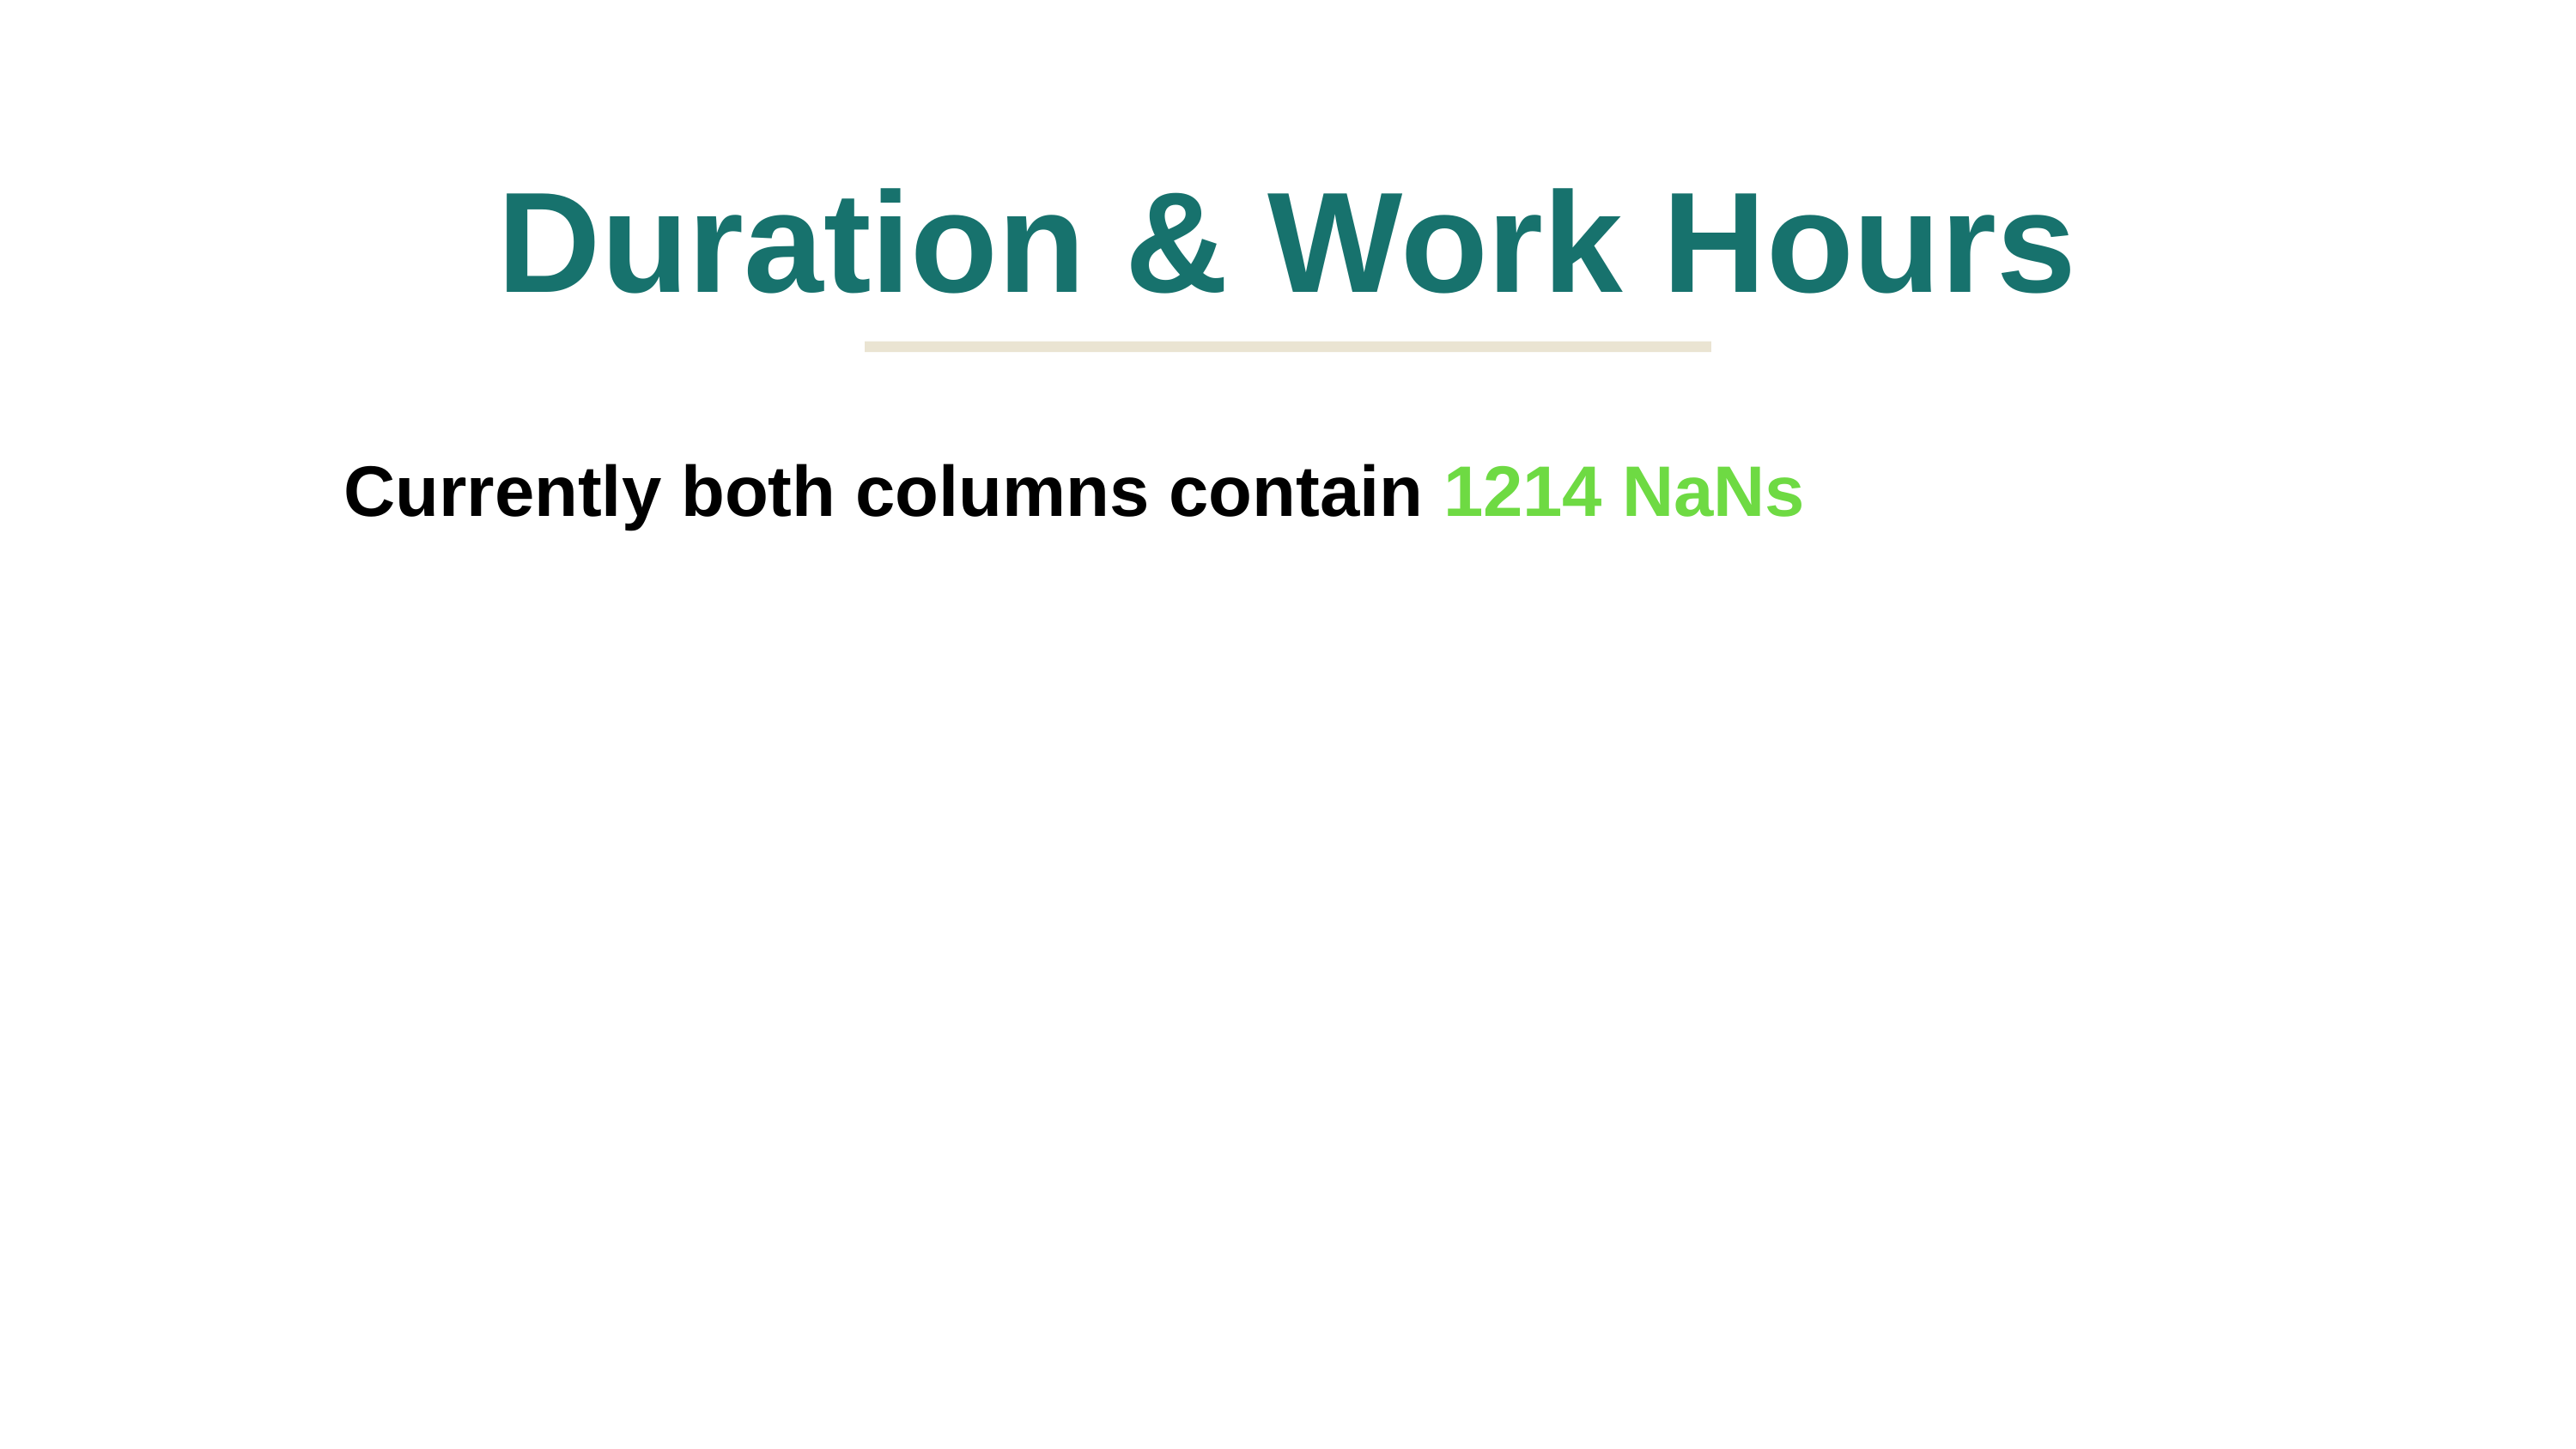

Duration & Work Hours

Currently both columns contain 1214 NaNs